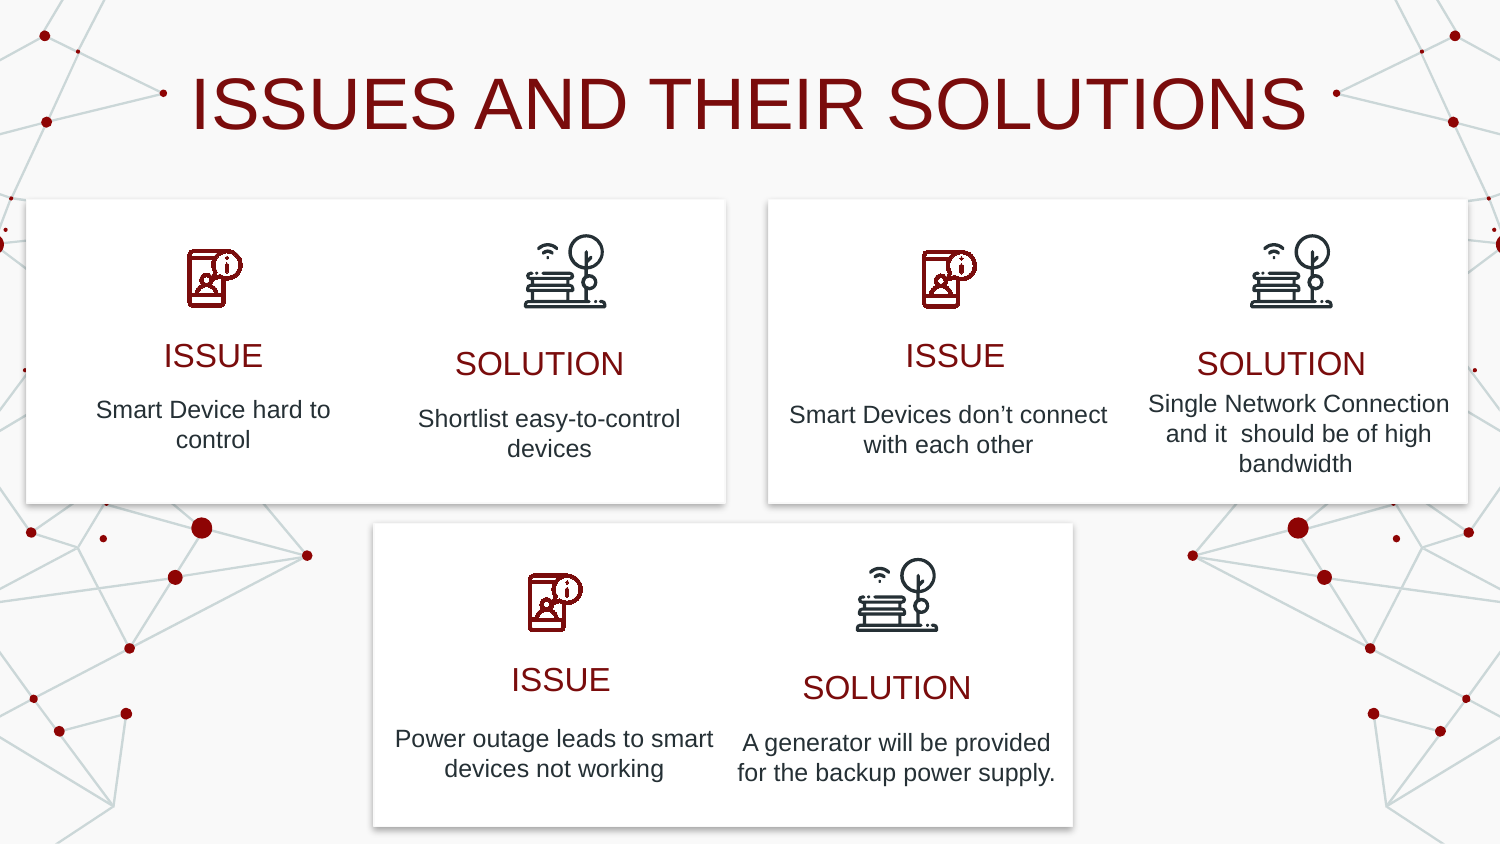

# ISSUES AND THEIR SOLUTIONS

ISSUE
ISSUE
SOLUTION
SOLUTION
Single Network Connection and it  should be of high bandwidth
Smart Device hard to control
Smart Devices don’t connect with each other
Shortlist easy-to-control devices

ISSUE
SOLUTION
Power outage leads to smart devices not working
A generator will be provided for the backup power supply.